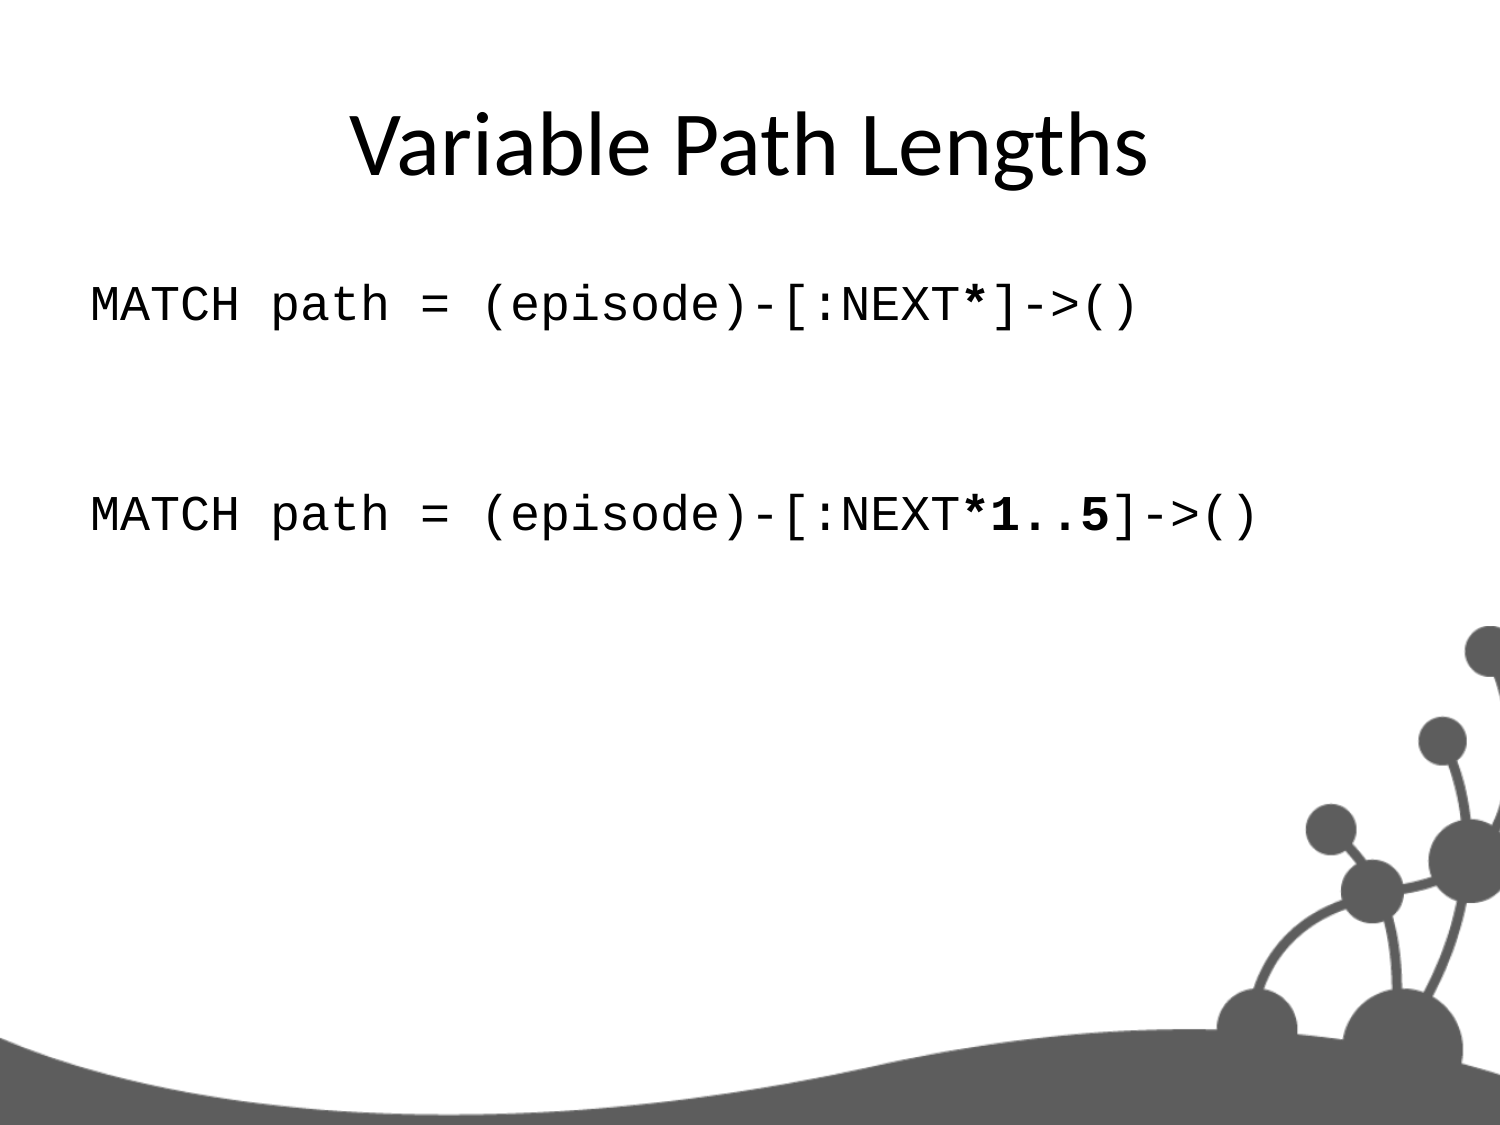

# Variable Path Lengths
MATCH path = (episode)-[:NEXT*]->()

MATCH path = (episode)-[:NEXT*1..5]->()